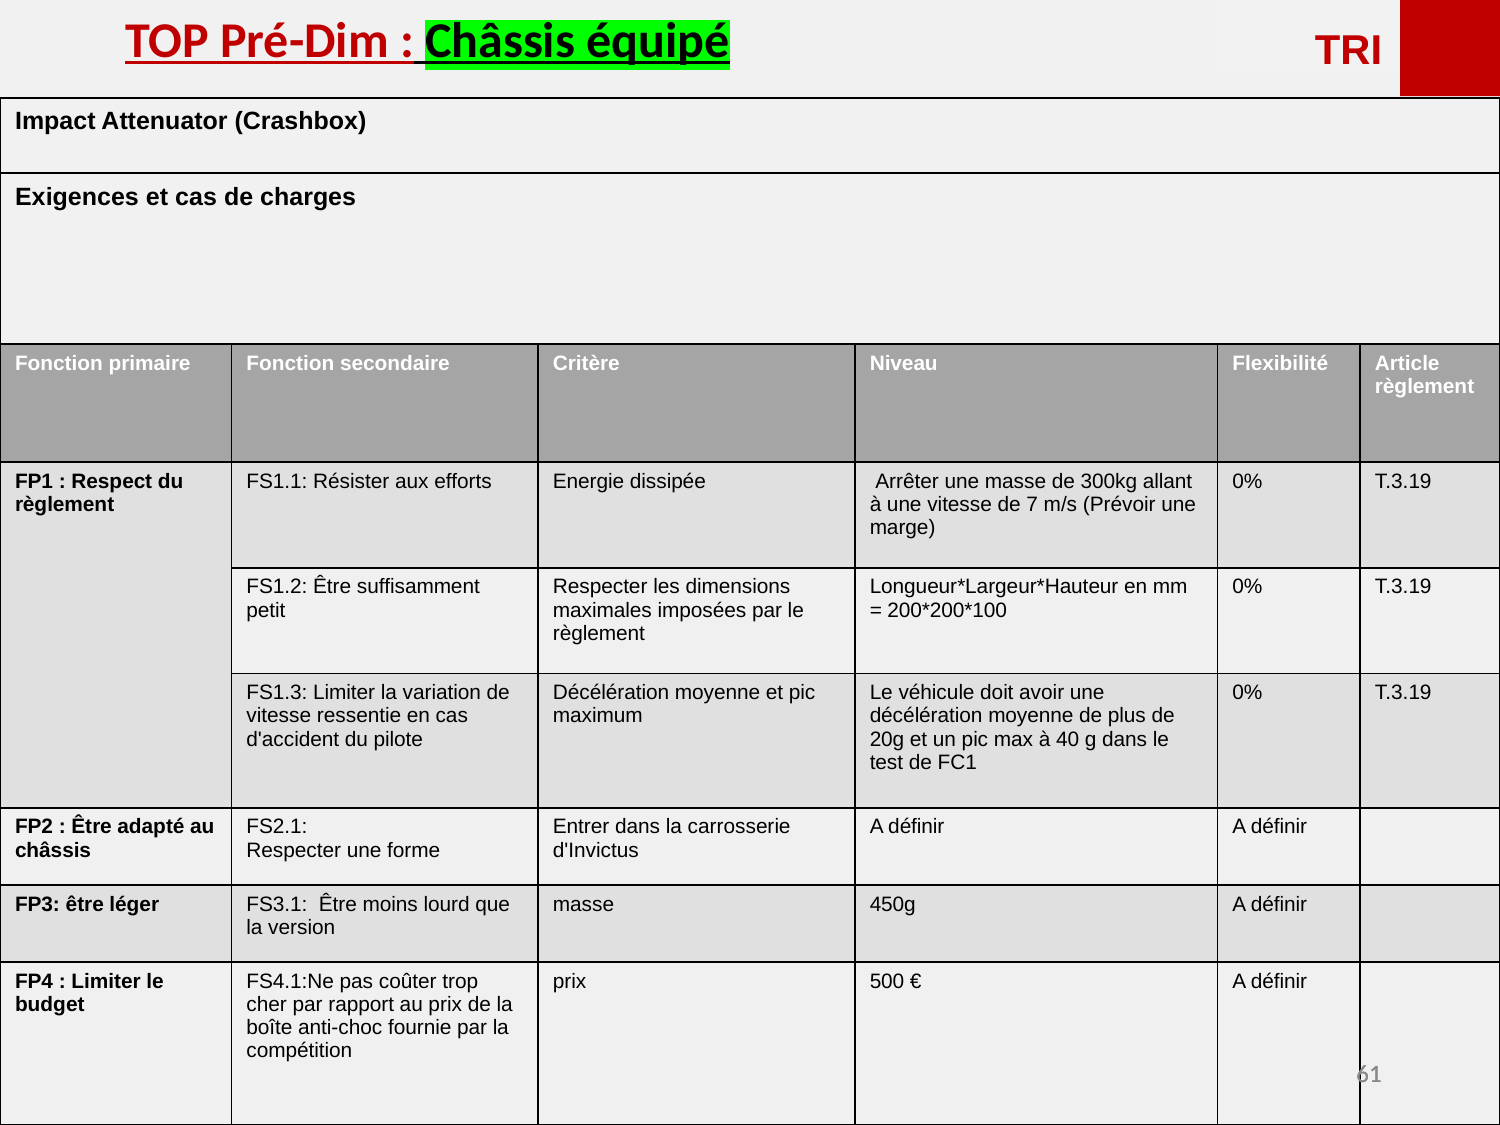

<<<<<<
TOP Pré-Dim : Châssis équipé
TRI
Impact Attenuator (Crashbox)
Exigences et cas de charges

| Fonction primaire | Fonction secondaire | Critère | Niveau | Flexibilité | Article règlement |
| --- | --- | --- | --- | --- | --- |
| FP1 : Respect du règlement | FS1.1: Résister aux efforts | Energie dissipée | Arrêter une masse de 300kg allant à une vitesse de 7 m/s (Prévoir une marge) | 0% | T.3.19 |
|  | FS1.2: Être suffisamment petit | Respecter les dimensions maximales imposées par le règlement | Longueur\*Largeur\*Hauteur en mm = 200\*200\*100 | 0% | T.3.19 |
|  | FS1.3: Limiter la variation de vitesse ressentie en cas d'accident du pilote | Décélération moyenne et pic maximum | Le véhicule doit avoir une décélération moyenne de plus de 20g et un pic max à 40 g dans le test de FC1 | 0% | T.3.19 |
| FP2 : Être adapté au châssis | FS2.1: Respecter une forme | Entrer dans la carrosserie d'Invictus | A définir | A définir |  |
| FP3: être léger | FS3.1: Être moins lourd que la version | masse | 450g | A définir |  |
| FP4 : Limiter le budget | FS4.1:Ne pas coûter trop cher par rapport au prix de la boîte anti-choc fournie par la compétition | prix | 500 € | A définir |  |
61
61